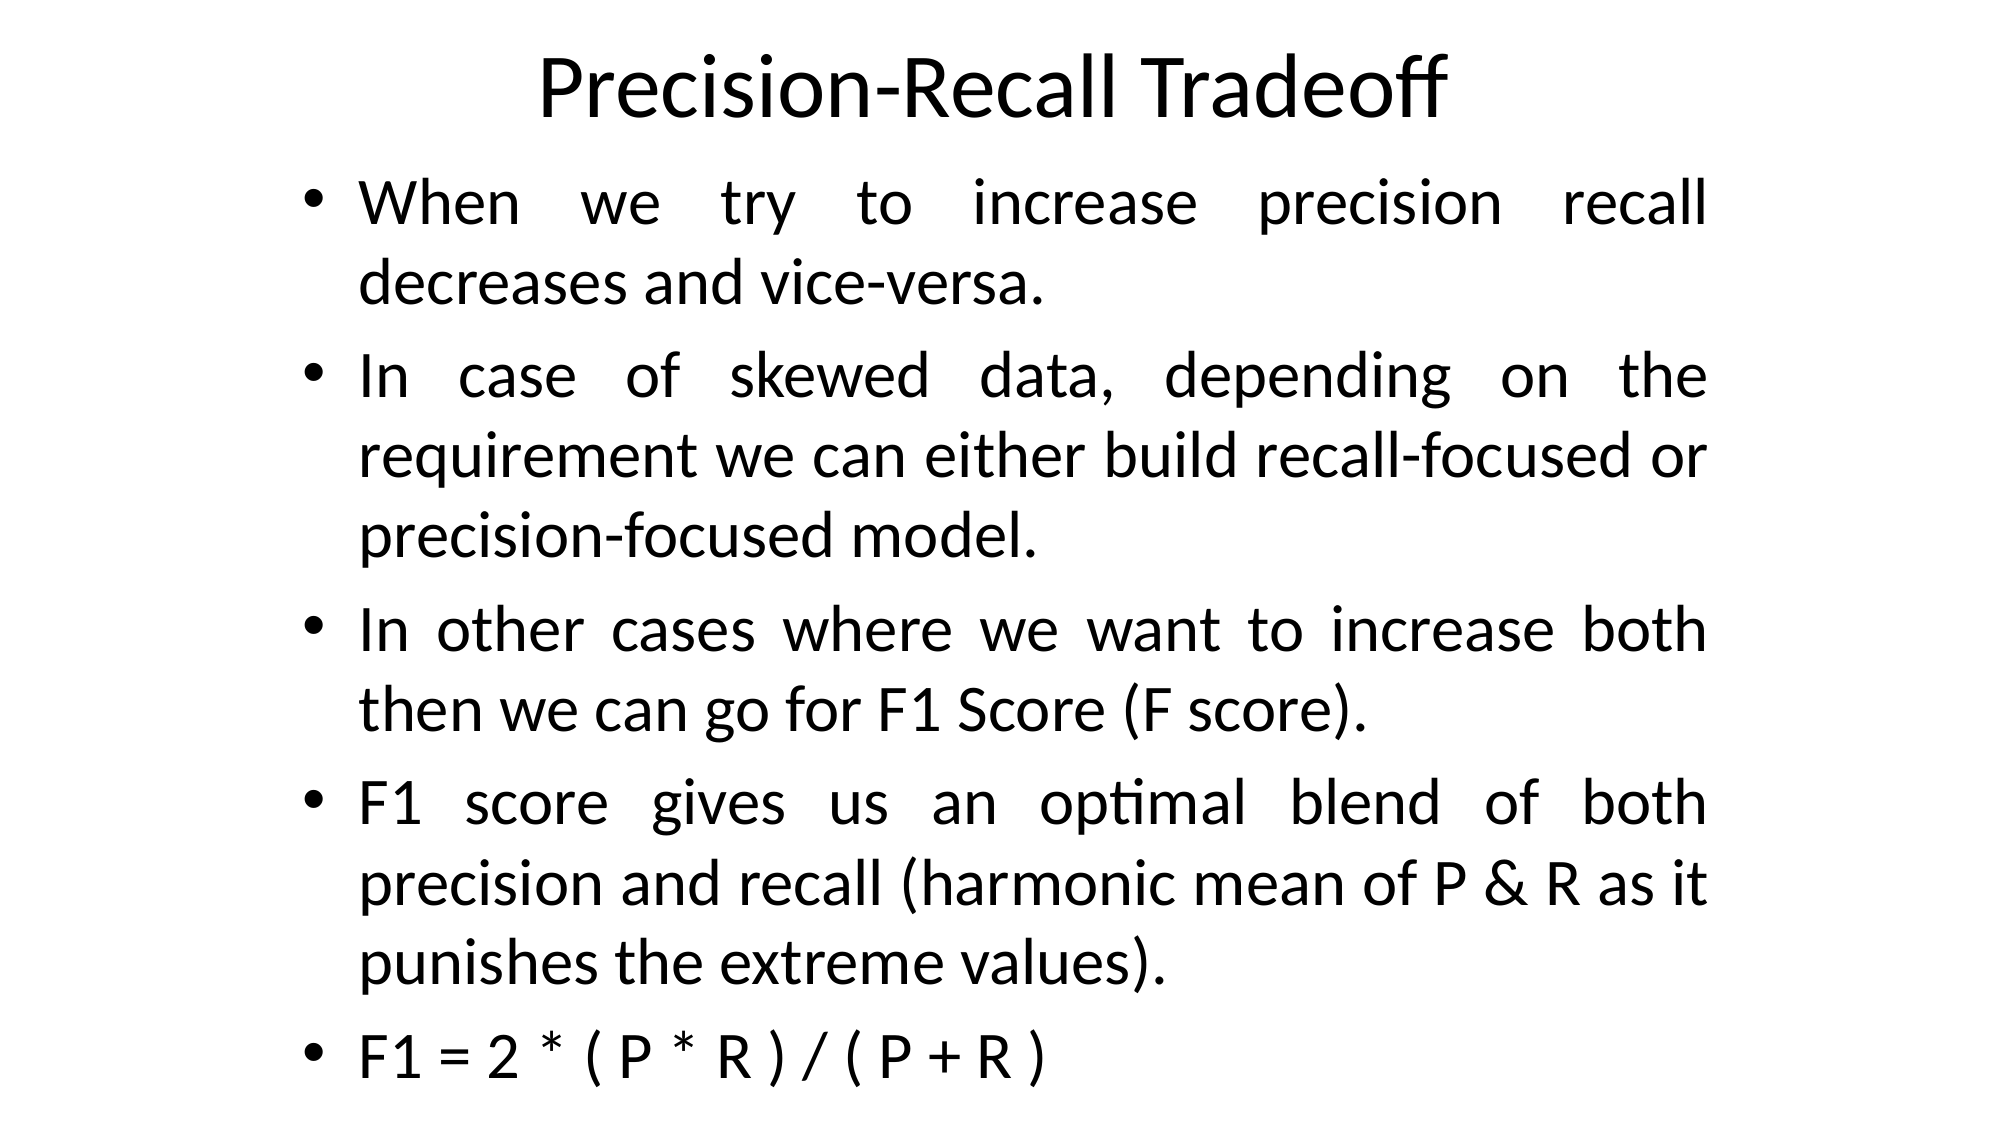

# Precision-Recall Tradeoff
When we try to increase precision recall decreases and vice-versa.
In case of skewed data, depending on the requirement we can either build recall-focused or precision-focused model.
In other cases where we want to increase both then we can go for F1 Score (F score).
F1 score gives us an optimal blend of both precision and recall (harmonic mean of P & R as it punishes the extreme values).
F1 = 2 * ( P * R ) / ( P + R )